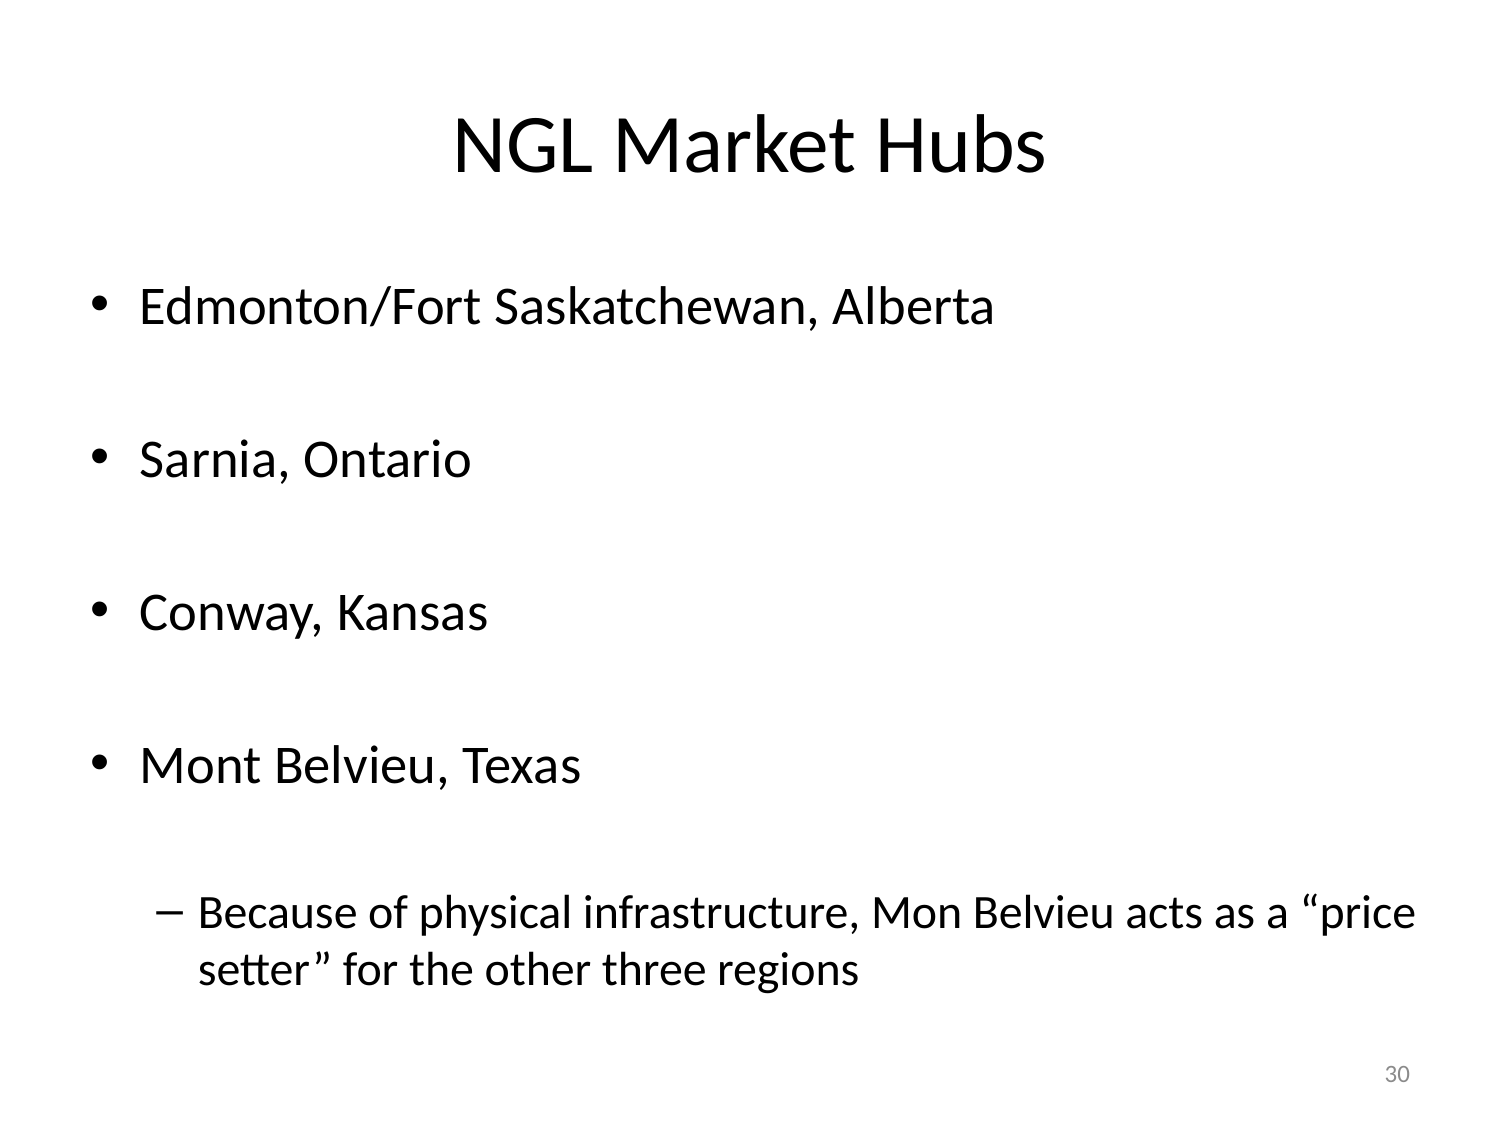

# NGL Market Hubs
Edmonton/Fort Saskatchewan, Alberta

Sarnia, Ontario

Conway, Kansas

Mont Belvieu, Texas

Because of physical infrastructure, Mon Belvieu acts as a “price setter” for the other three regions
30